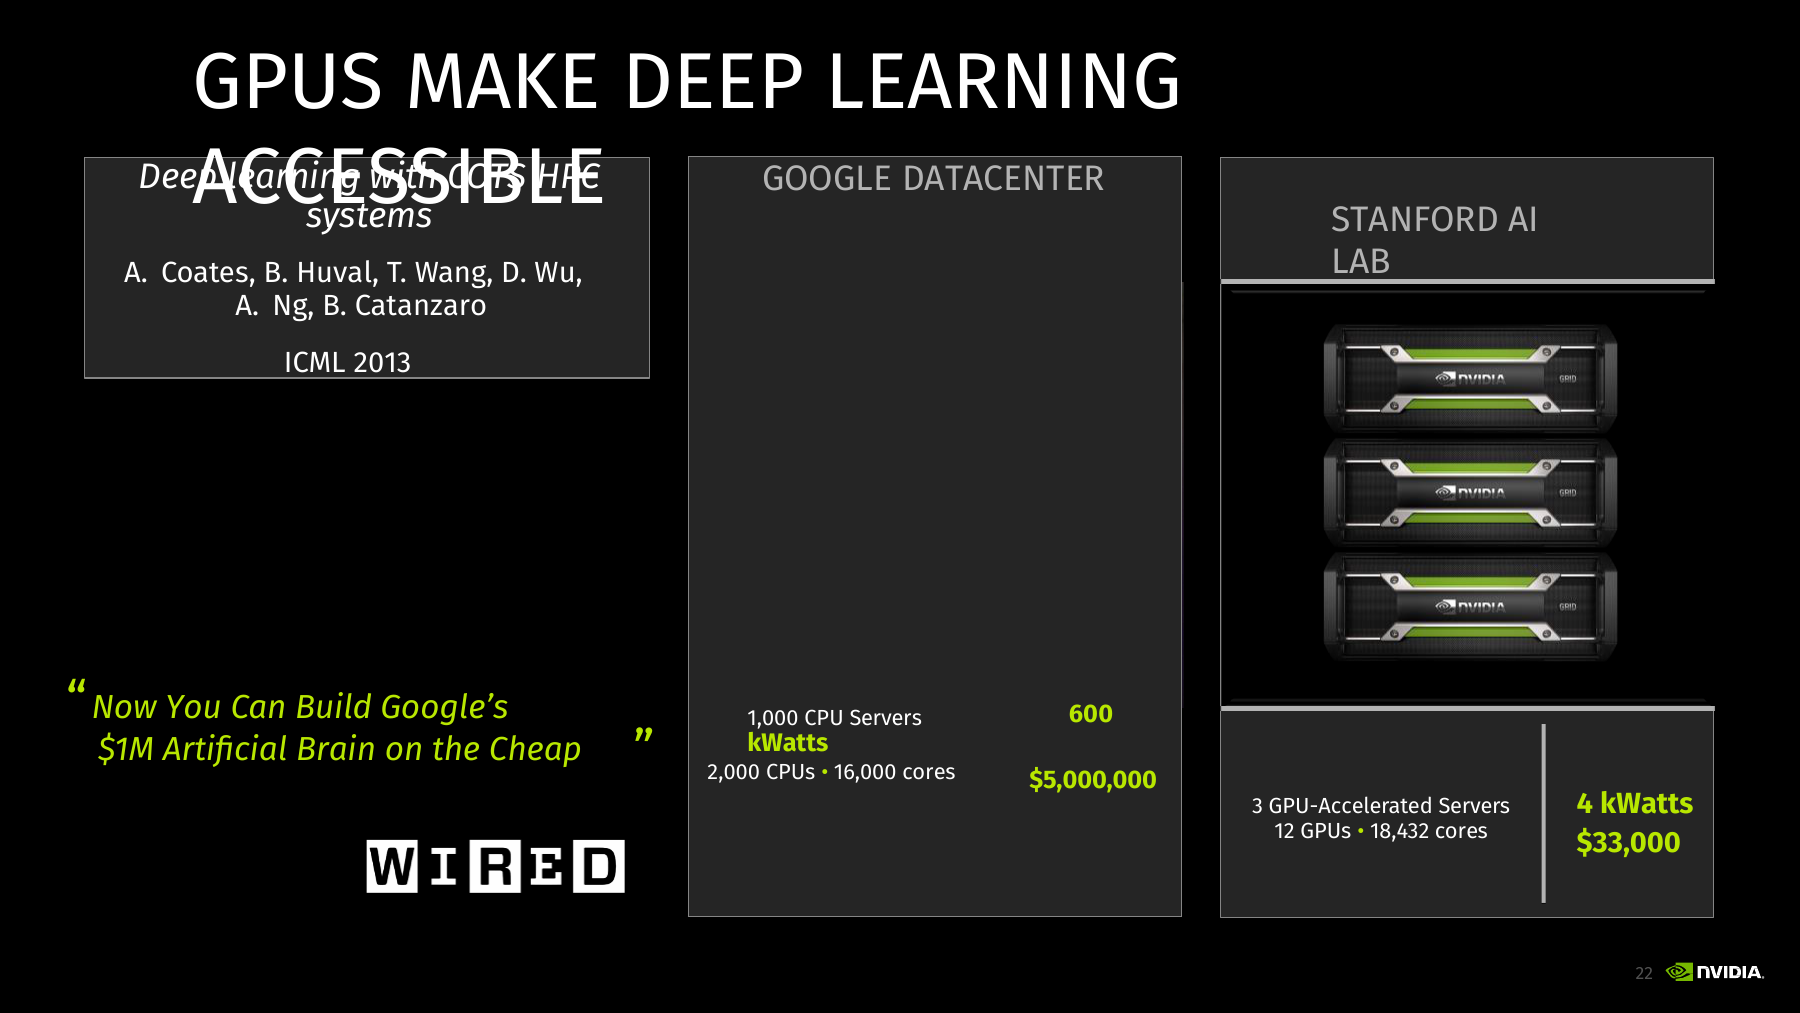

# GPUS MAKE DEEP LEARNING ACCESSIBLE
| GOOGLE DATACENTER |
| --- |
|  |
| 1,000 CPU Servers 600 kWatts 2,000 CPUs • 16,000 cores $5,000,000 |

Deep learning with COTS HPC systems
Coates, B. Huval, T. Wang, D. Wu,
Ng, B. Catanzaro
ICML 2013
STANFORD AI LAB

“Now You Can Build Google’s
$1M Artificial Brain on the Cheap
“

4 kWatts
$33,000
3 GPU-Accelerated Servers
12 GPUs • 18,432 cores

22